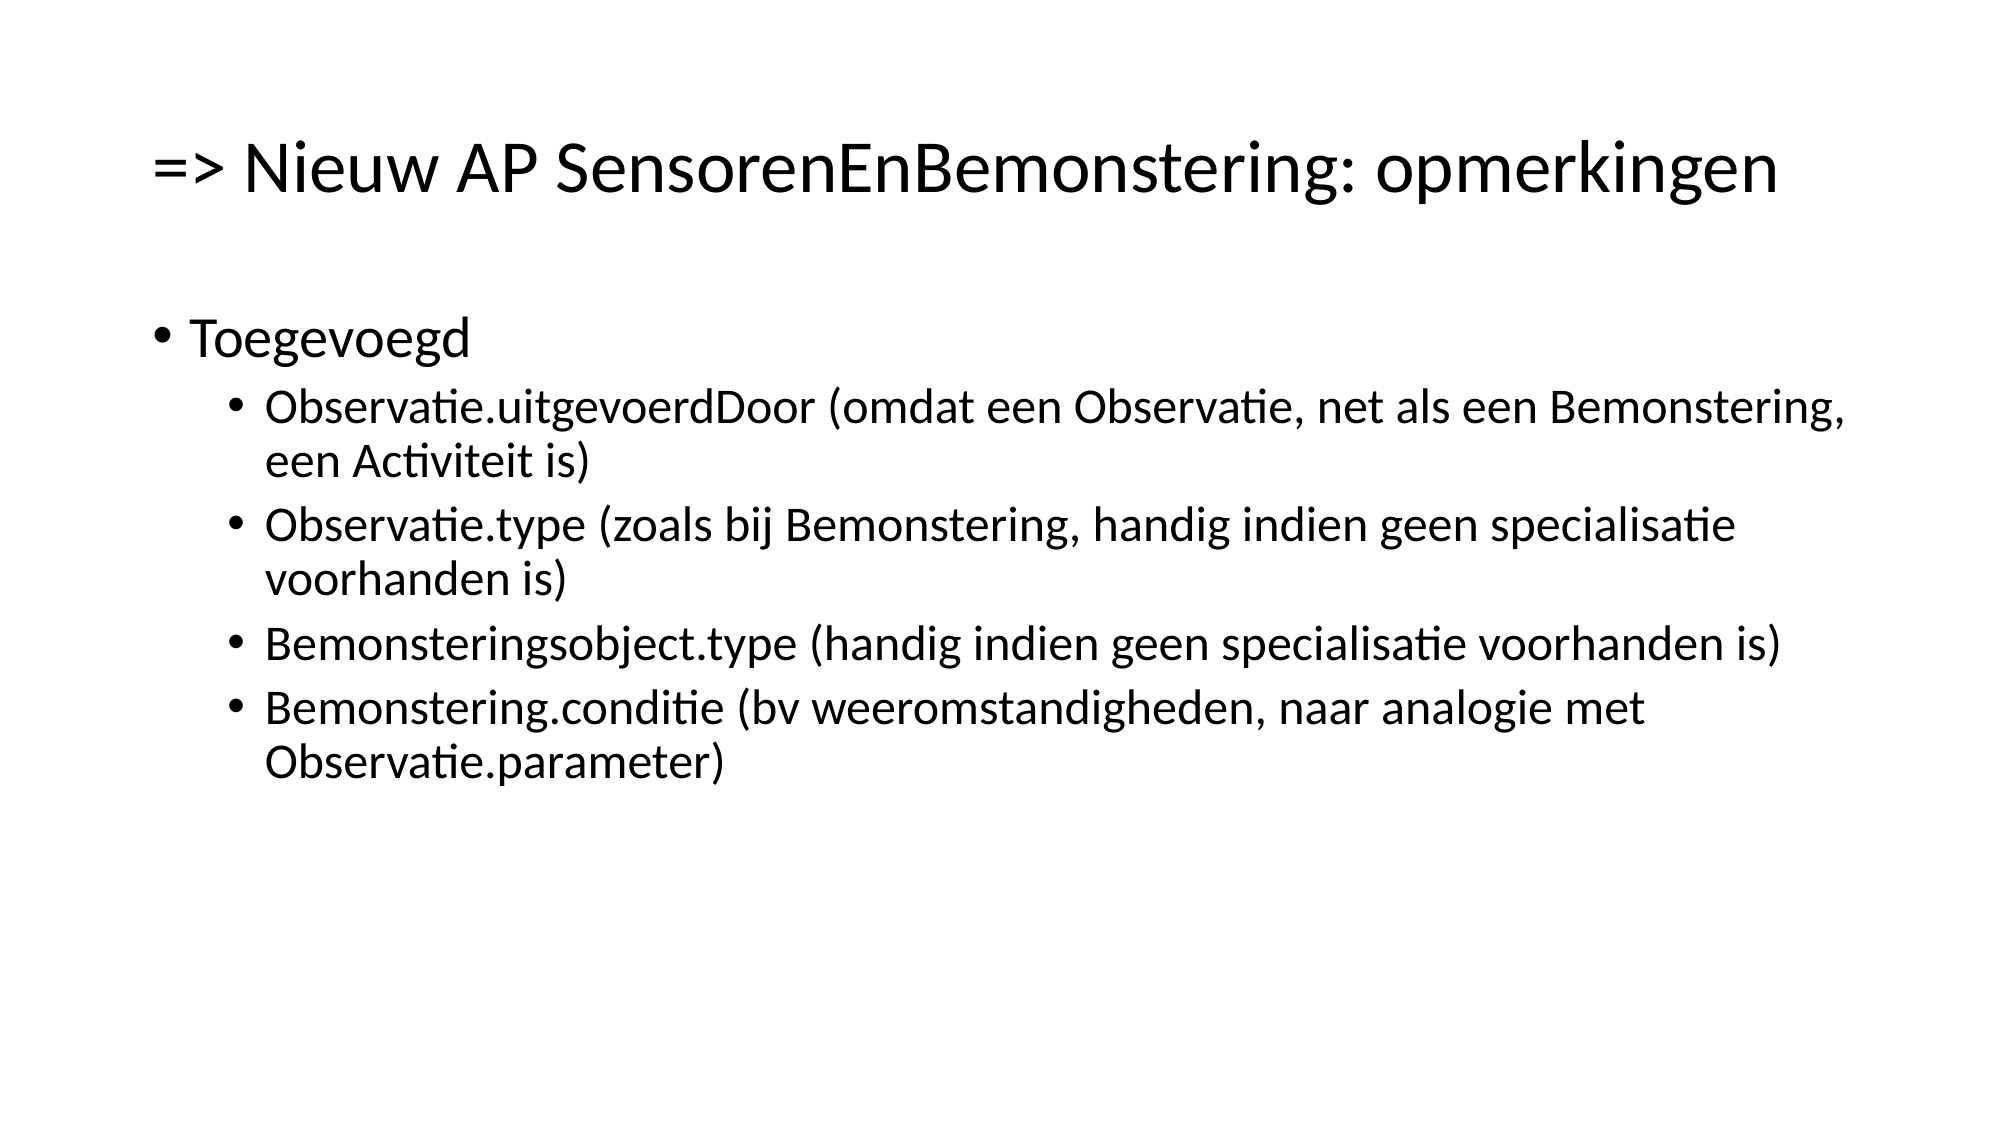

# => Nieuw AP SensorenEnBemonstering: opmerkingen
Toegevoegd
Observatie.uitgevoerdDoor (omdat een Observatie, net als een Bemonstering, een Activiteit is)
Observatie.type (zoals bij Bemonstering, handig indien geen specialisatie voorhanden is)
Bemonsteringsobject.type (handig indien geen specialisatie voorhanden is)
Bemonstering.conditie (bv weeromstandigheden, naar analogie met Observatie.parameter)